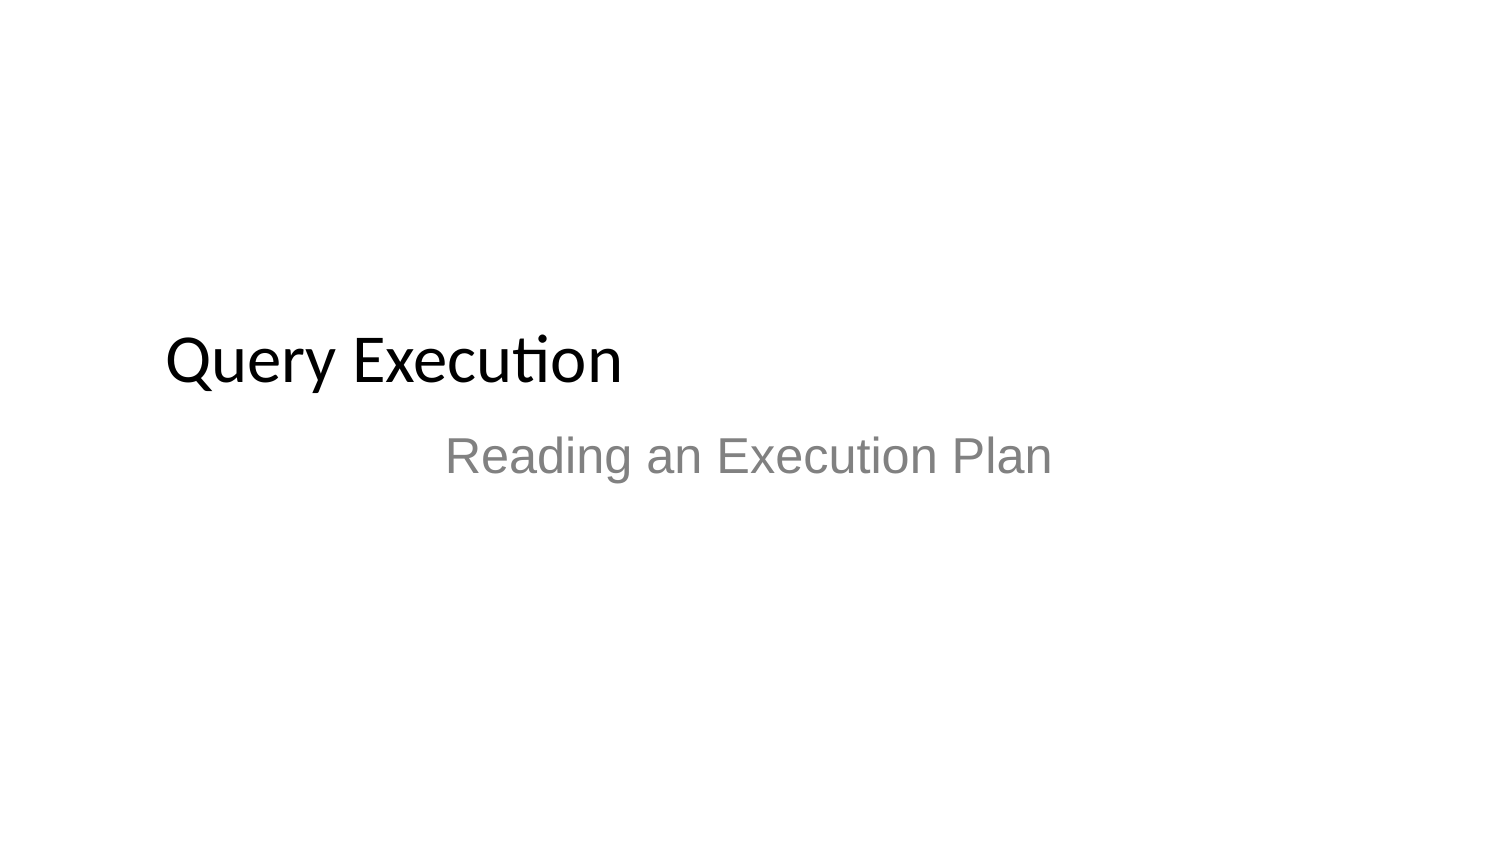

# Query Execution
Reading an Execution Plan